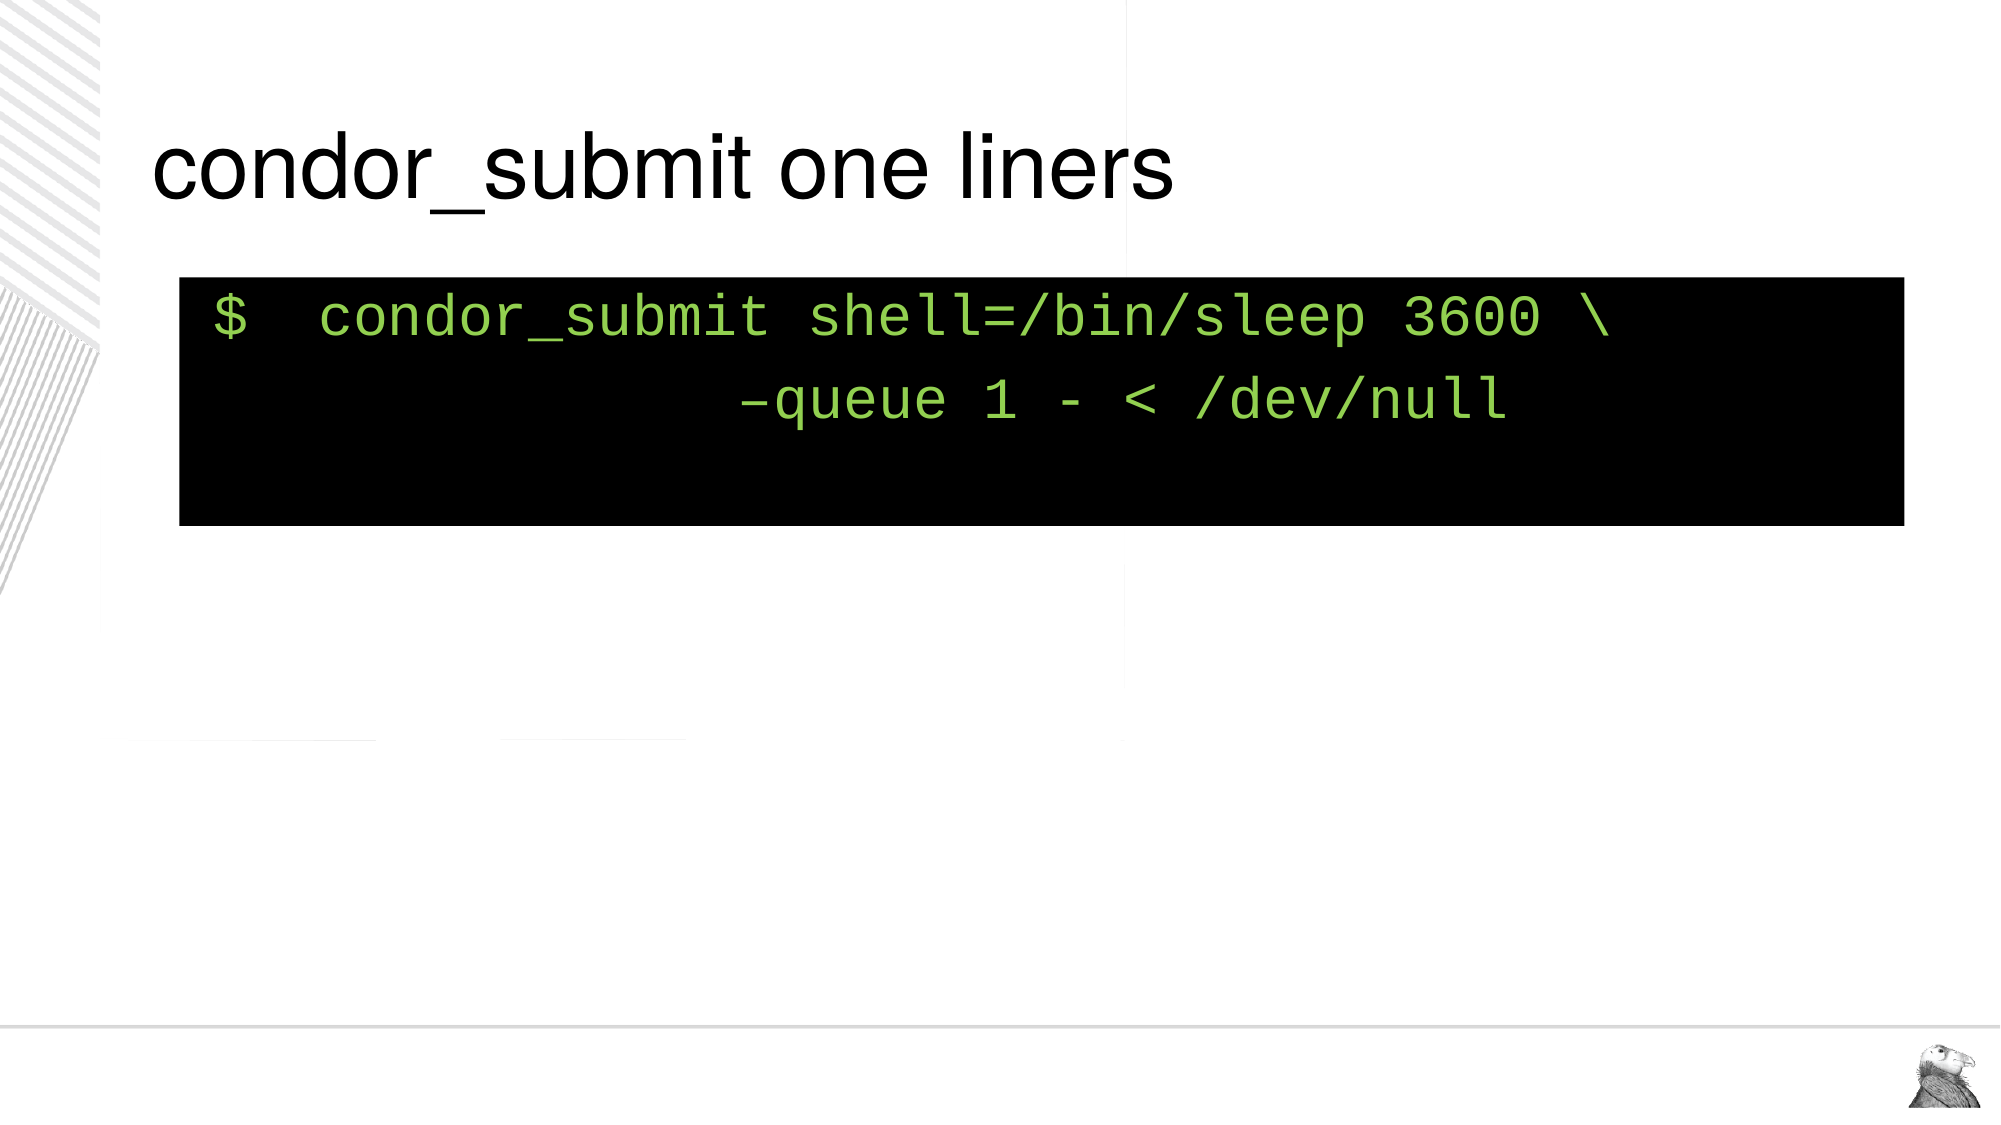

# condor_submit one liners
$  condor_submit shell=/bin/sleep 3600 \
               –queue 1 - < /dev/null